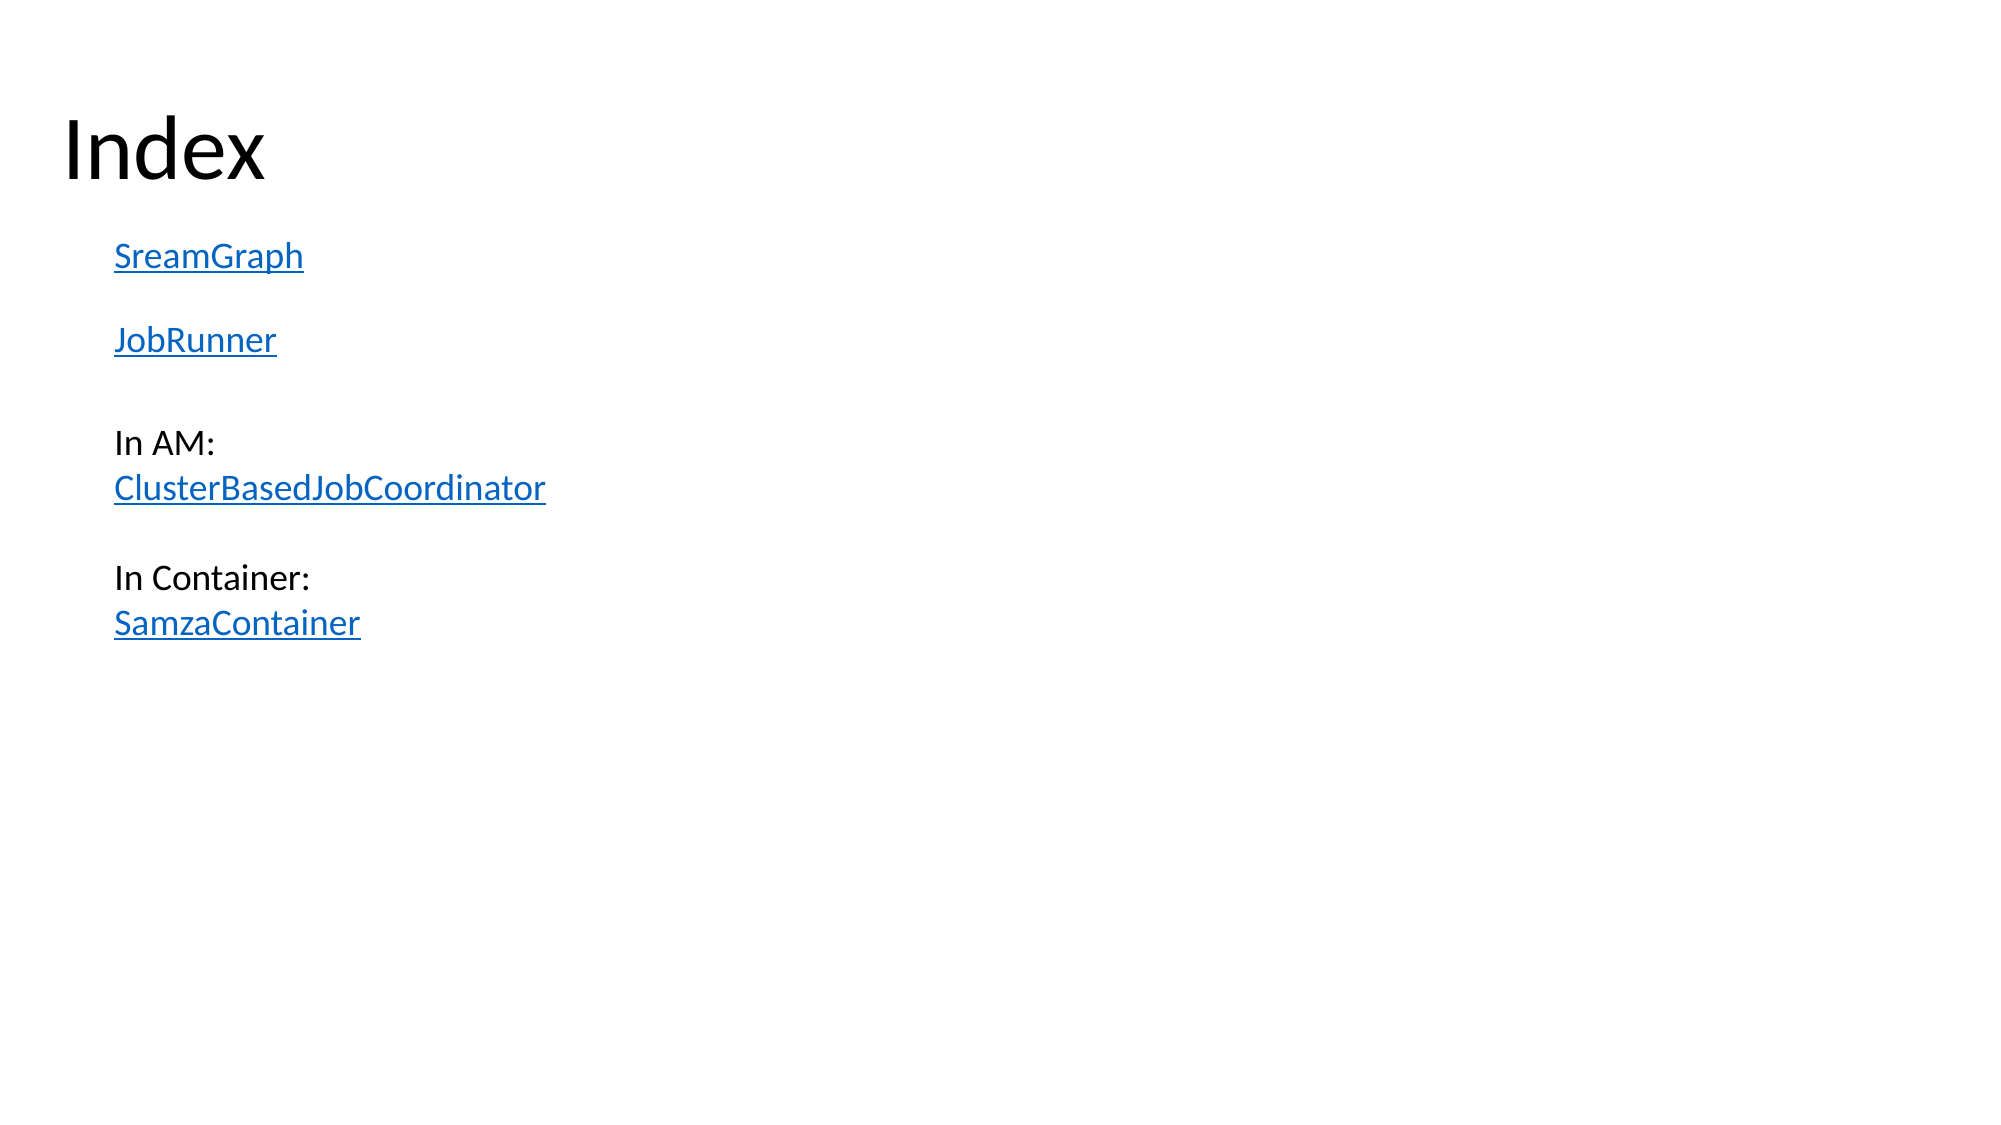

# Index
SreamGraph
JobRunner
In AM:
ClusterBasedJobCoordinator

In Container:
SamzaContainer